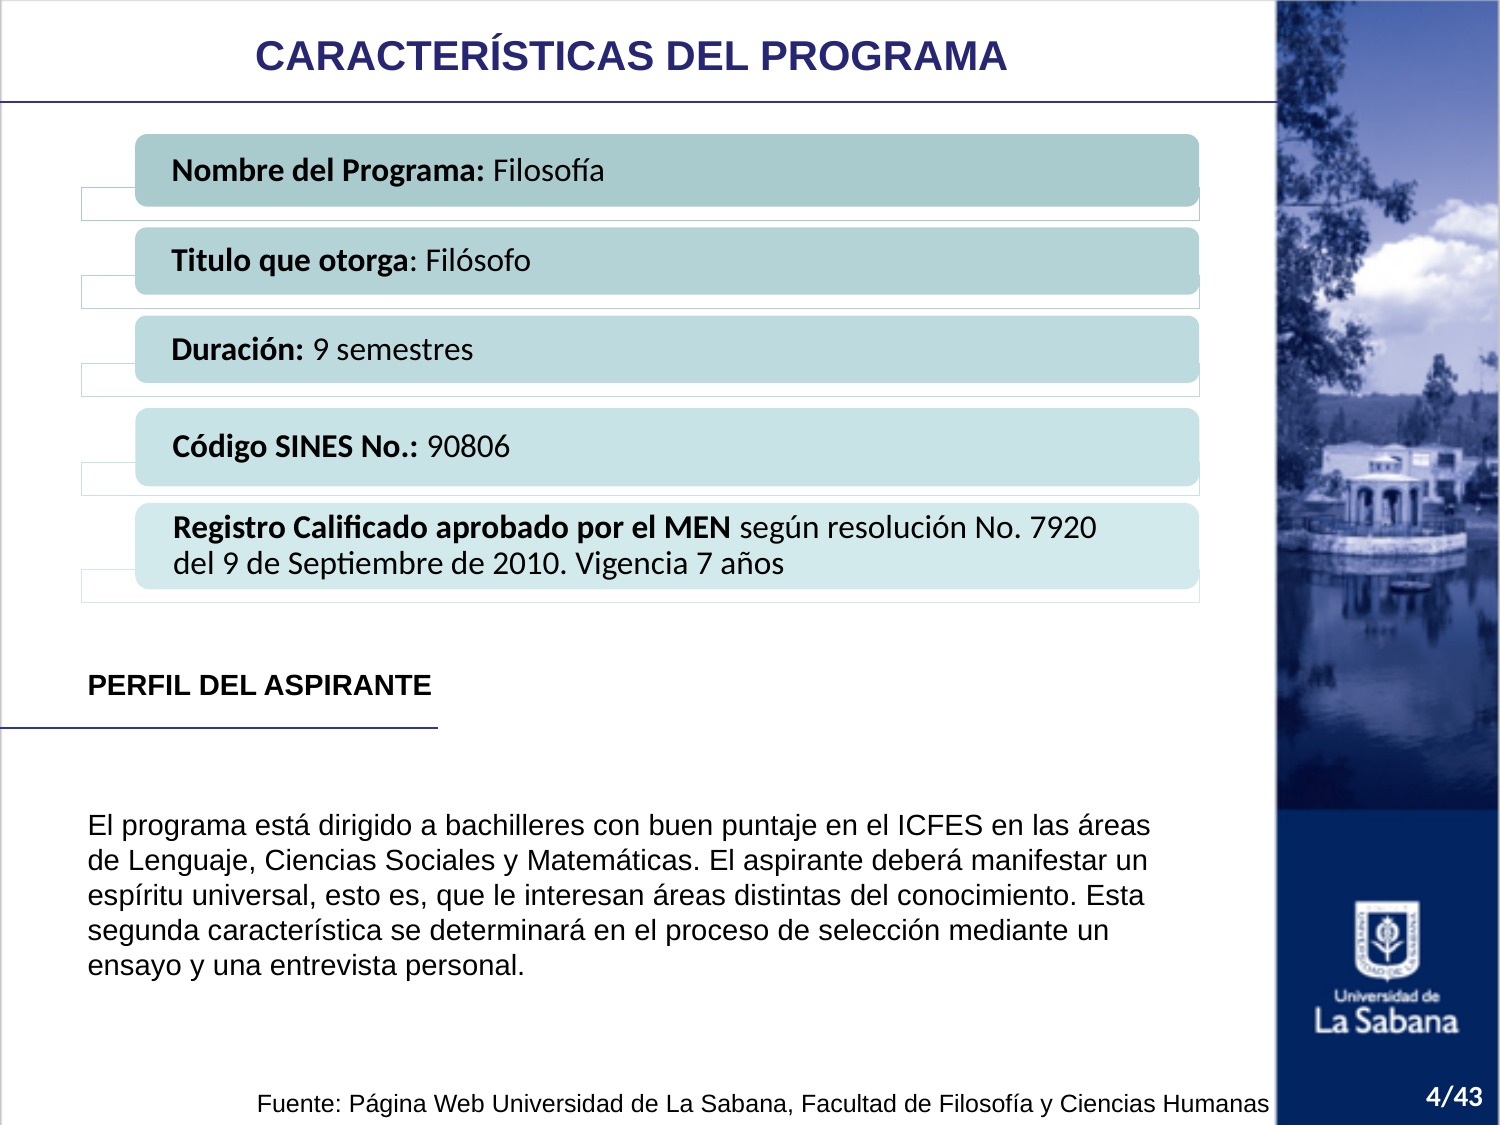

CARACTERÍSTICAS DEL PROGRAMA
Nombre del Programa: Filosofía
Titulo que otorga: Filósofo
Duración: 9 semestres
Código SINES No.: 90806
Registro Calificado aprobado por el MEN según resolución No. 7920     del 9 de Septiembre de 2010. Vigencia 7 años

PERFIL DEL ASPIRANTE

El programa está dirigido a bachilleres con buen puntaje en el ICFES en las áreas de Lenguaje, Ciencias Sociales y Matemáticas. El aspirante deberá manifestar un espíritu universal, esto es, que le interesan áreas distintas del conocimiento. Esta segunda característica se determinará en el proceso de selección mediante un ensayo y una entrevista personal.

4/43
Fuente: Página Web Universidad de La Sabana, Facultad de Filosofía y Ciencias Humanas